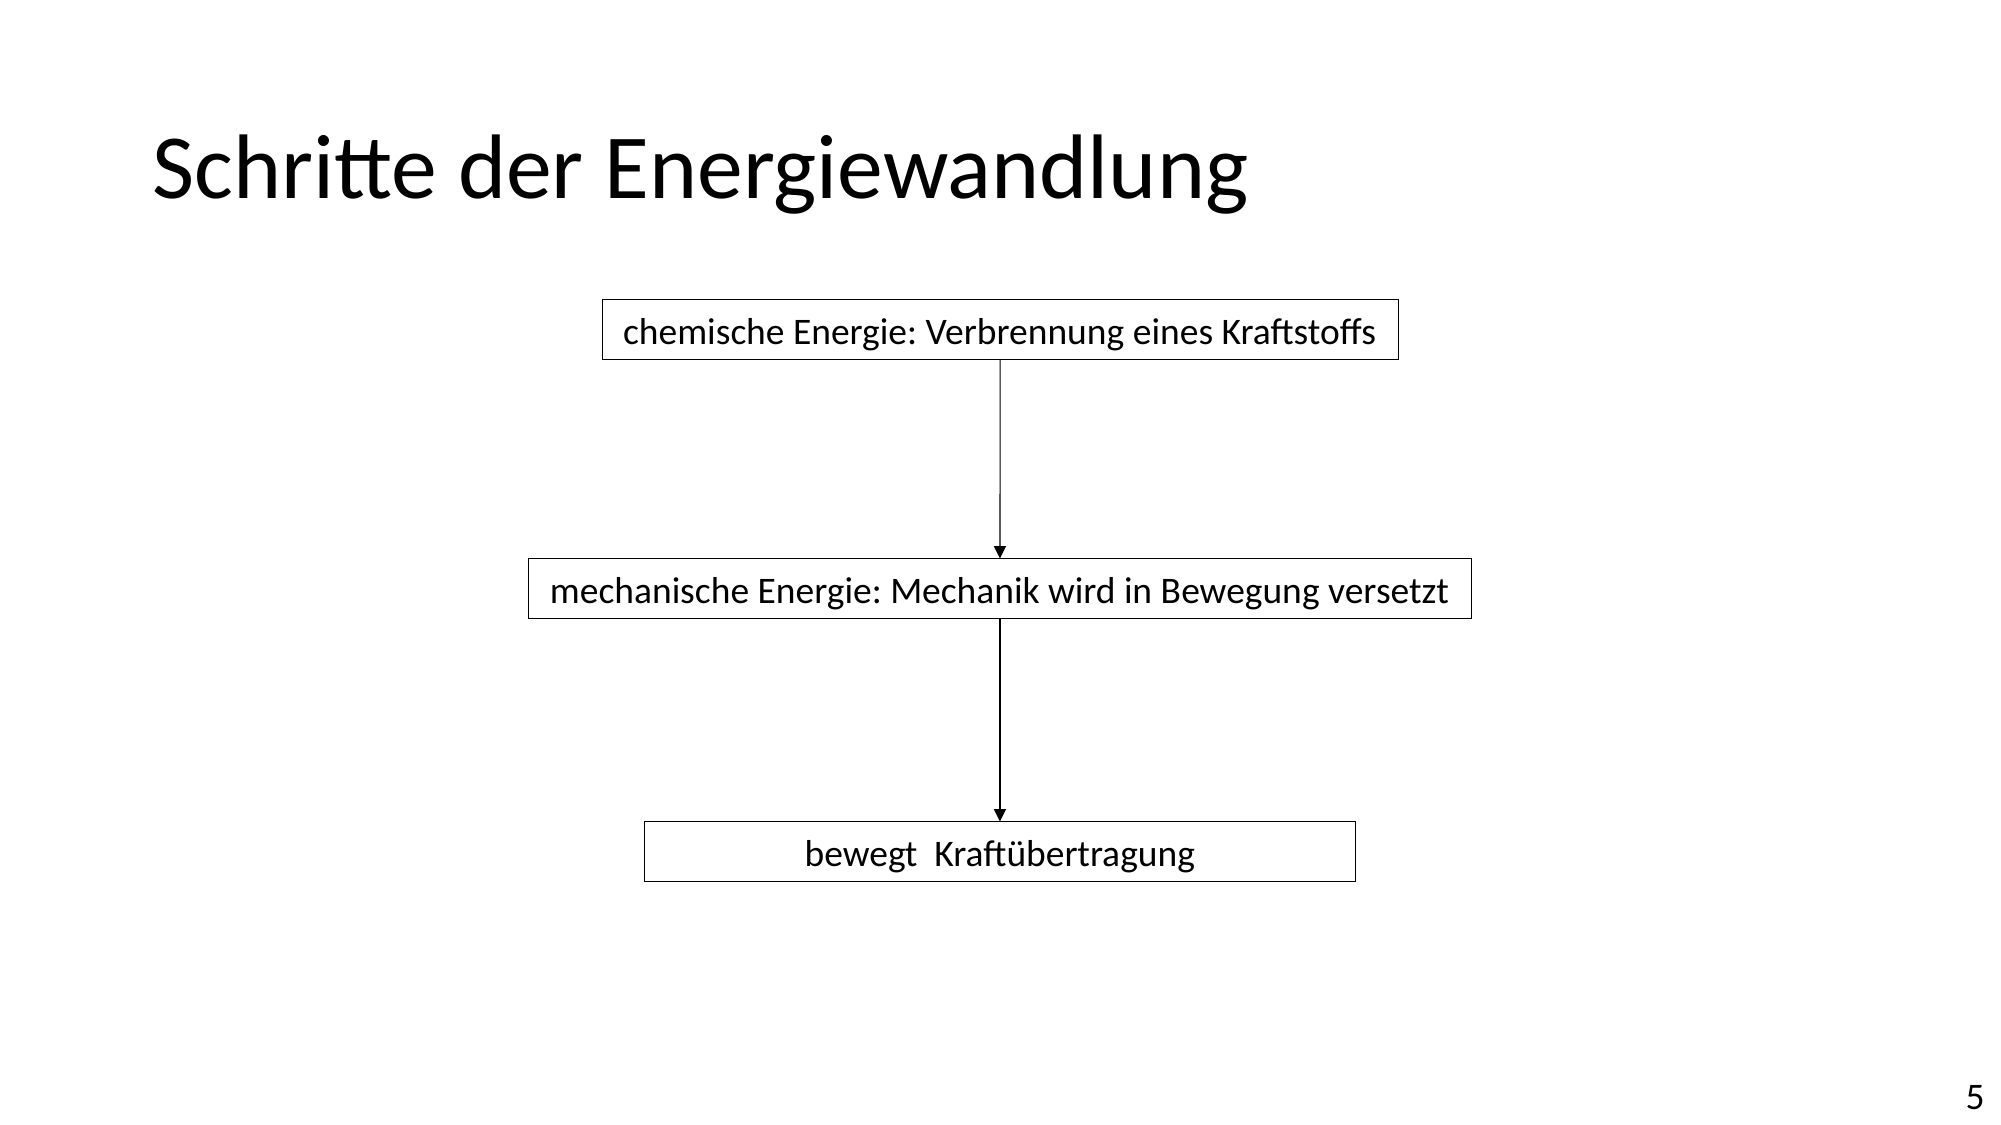

# Schritte der Energiewandlung
chemische Energie: Verbrennung eines Kraftstoffs
mechanische Energie: Mechanik wird in Bewegung versetzt
bewegt  Kraftübertragung
5